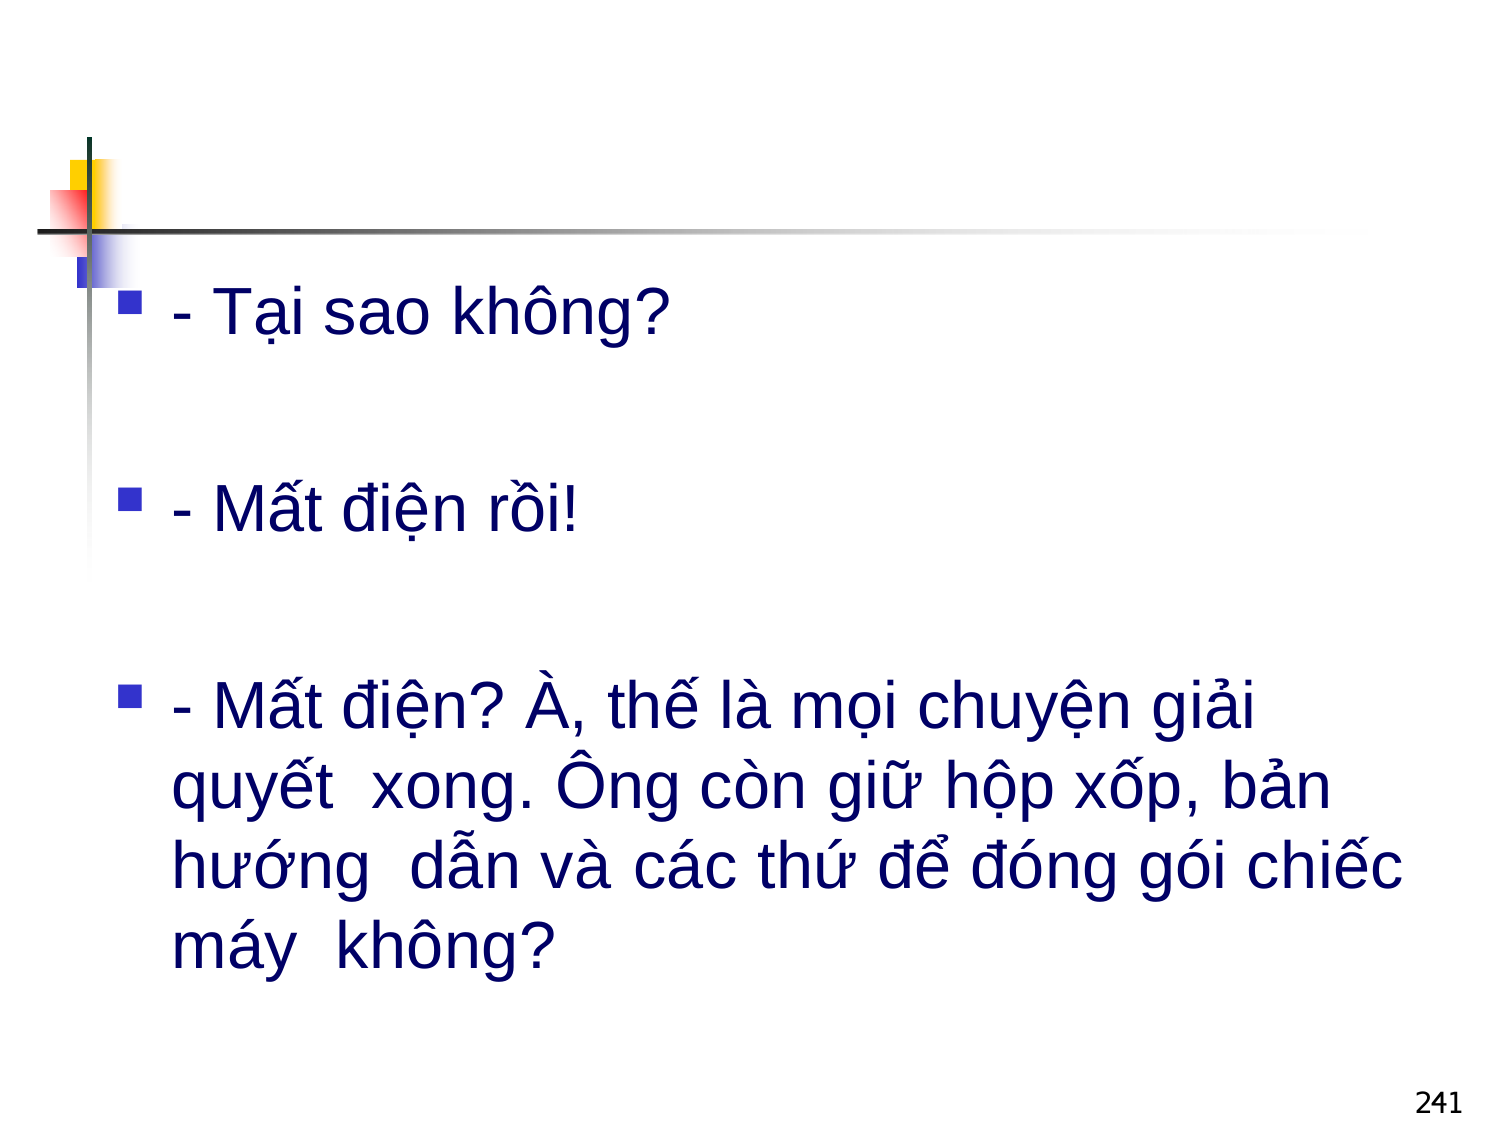

- Tại sao không?

- Mất điện rồi!

- Mất điện? À, thế là mọi chuyện giải quyết  xong. Ông còn giữ hộp xốp, bản hướng  dẫn và các thứ để đóng gói chiếc máy  không?
241